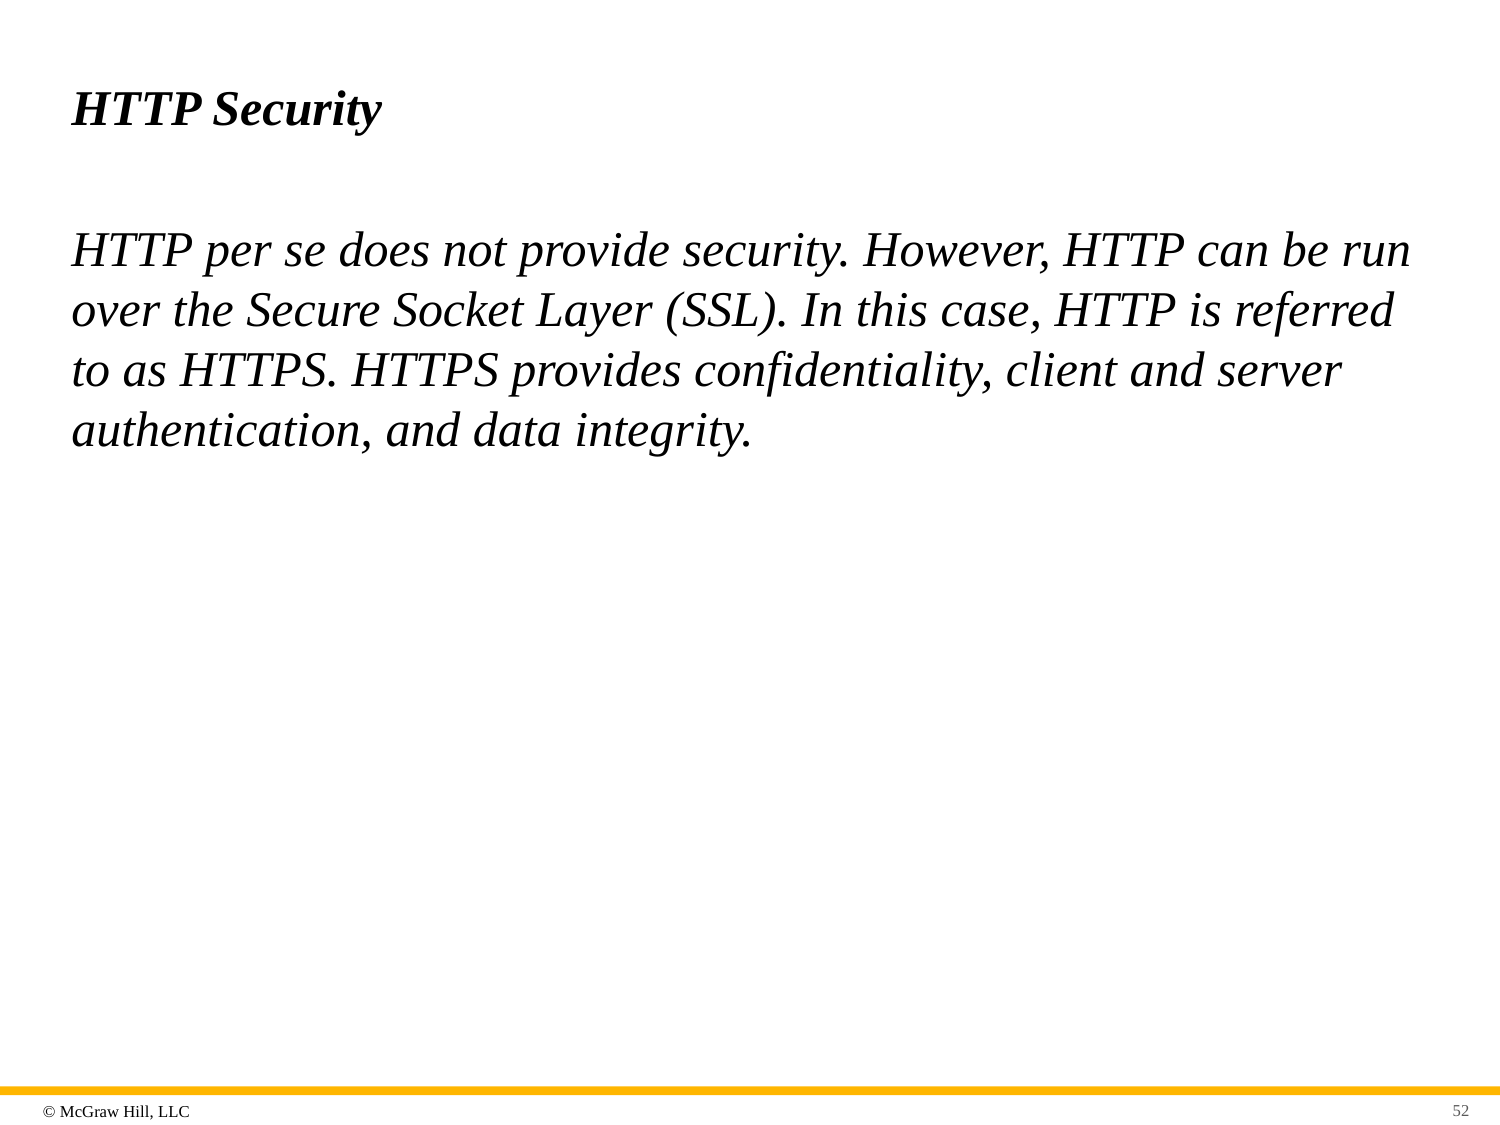

# HTTP Security
HTTP per se does not provide security. However, HTTP can be run over the Secure Socket Layer (SSL). In this case, HTTP is referred to as HTTPS. HTTPS provides confidentiality, client and server authentication, and data integrity.
52